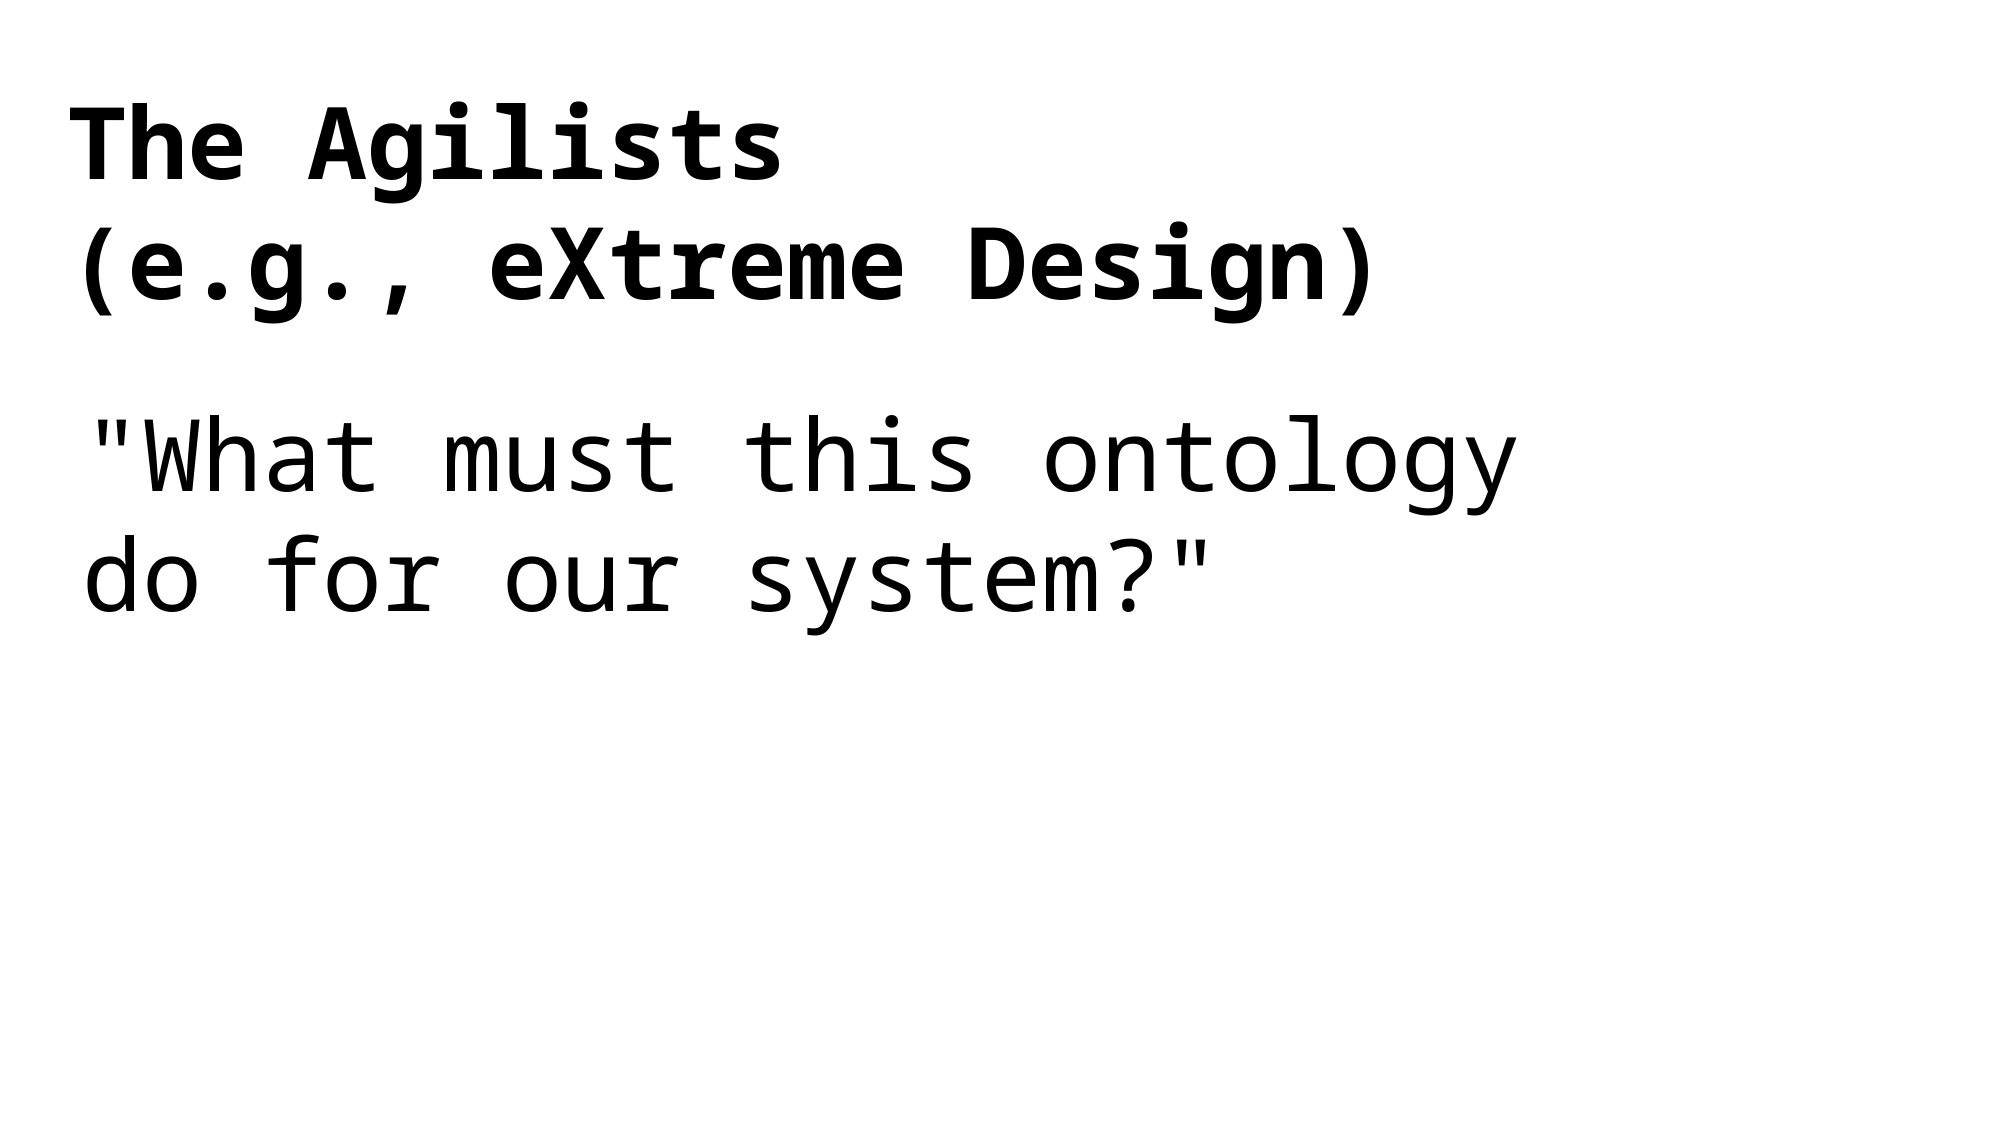

The Agilists
(e.g., eXtreme Design)
"What must this ontology do for our system?"